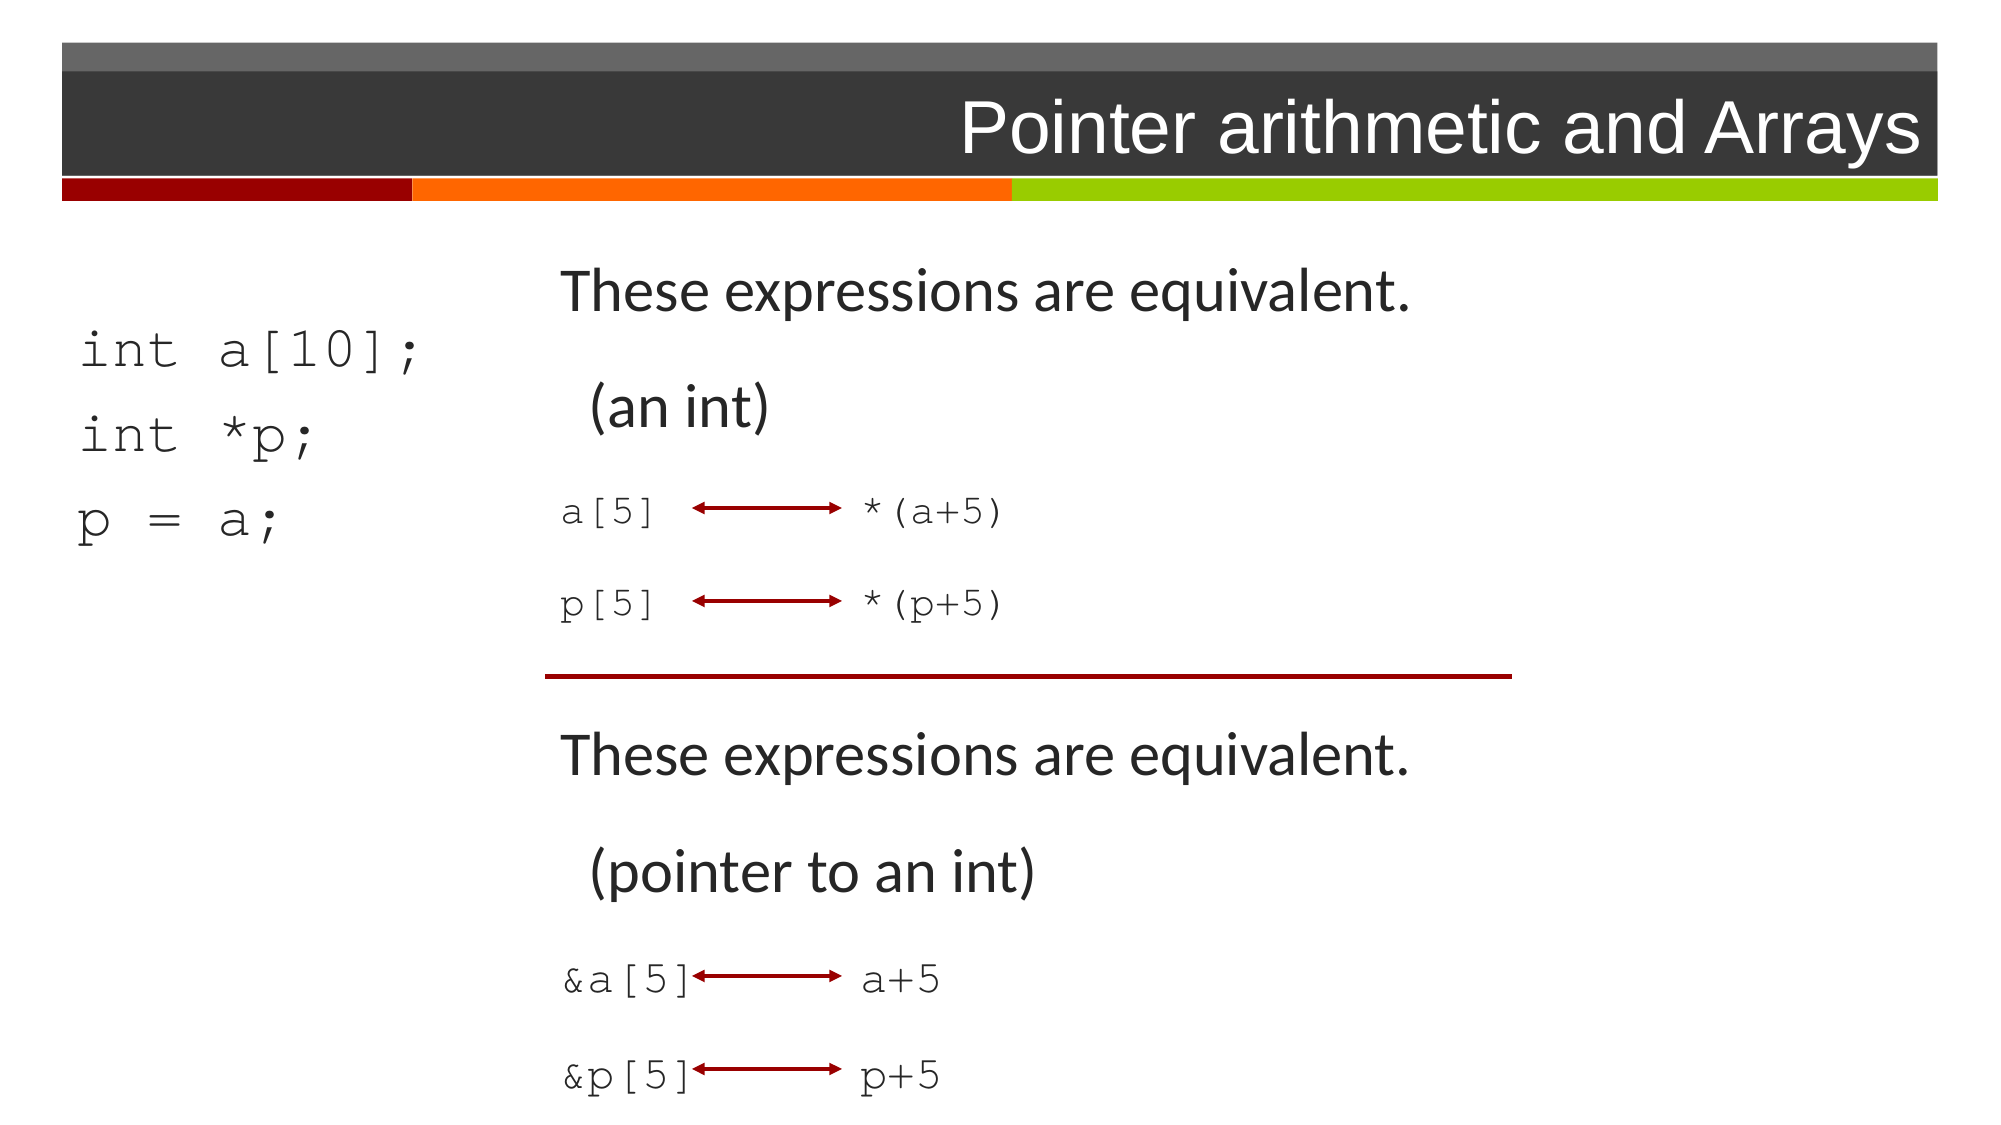

# Pointer arithmetic and Arrays
These expressions are equivalent.
  (an int)
a[5]		*(a+5)
p[5]		*(p+5)

int a[10];
int *p;
p = a;

These expressions are equivalent.
  (pointer to an int)
&a[5]		a+5
&p[5]		p+5